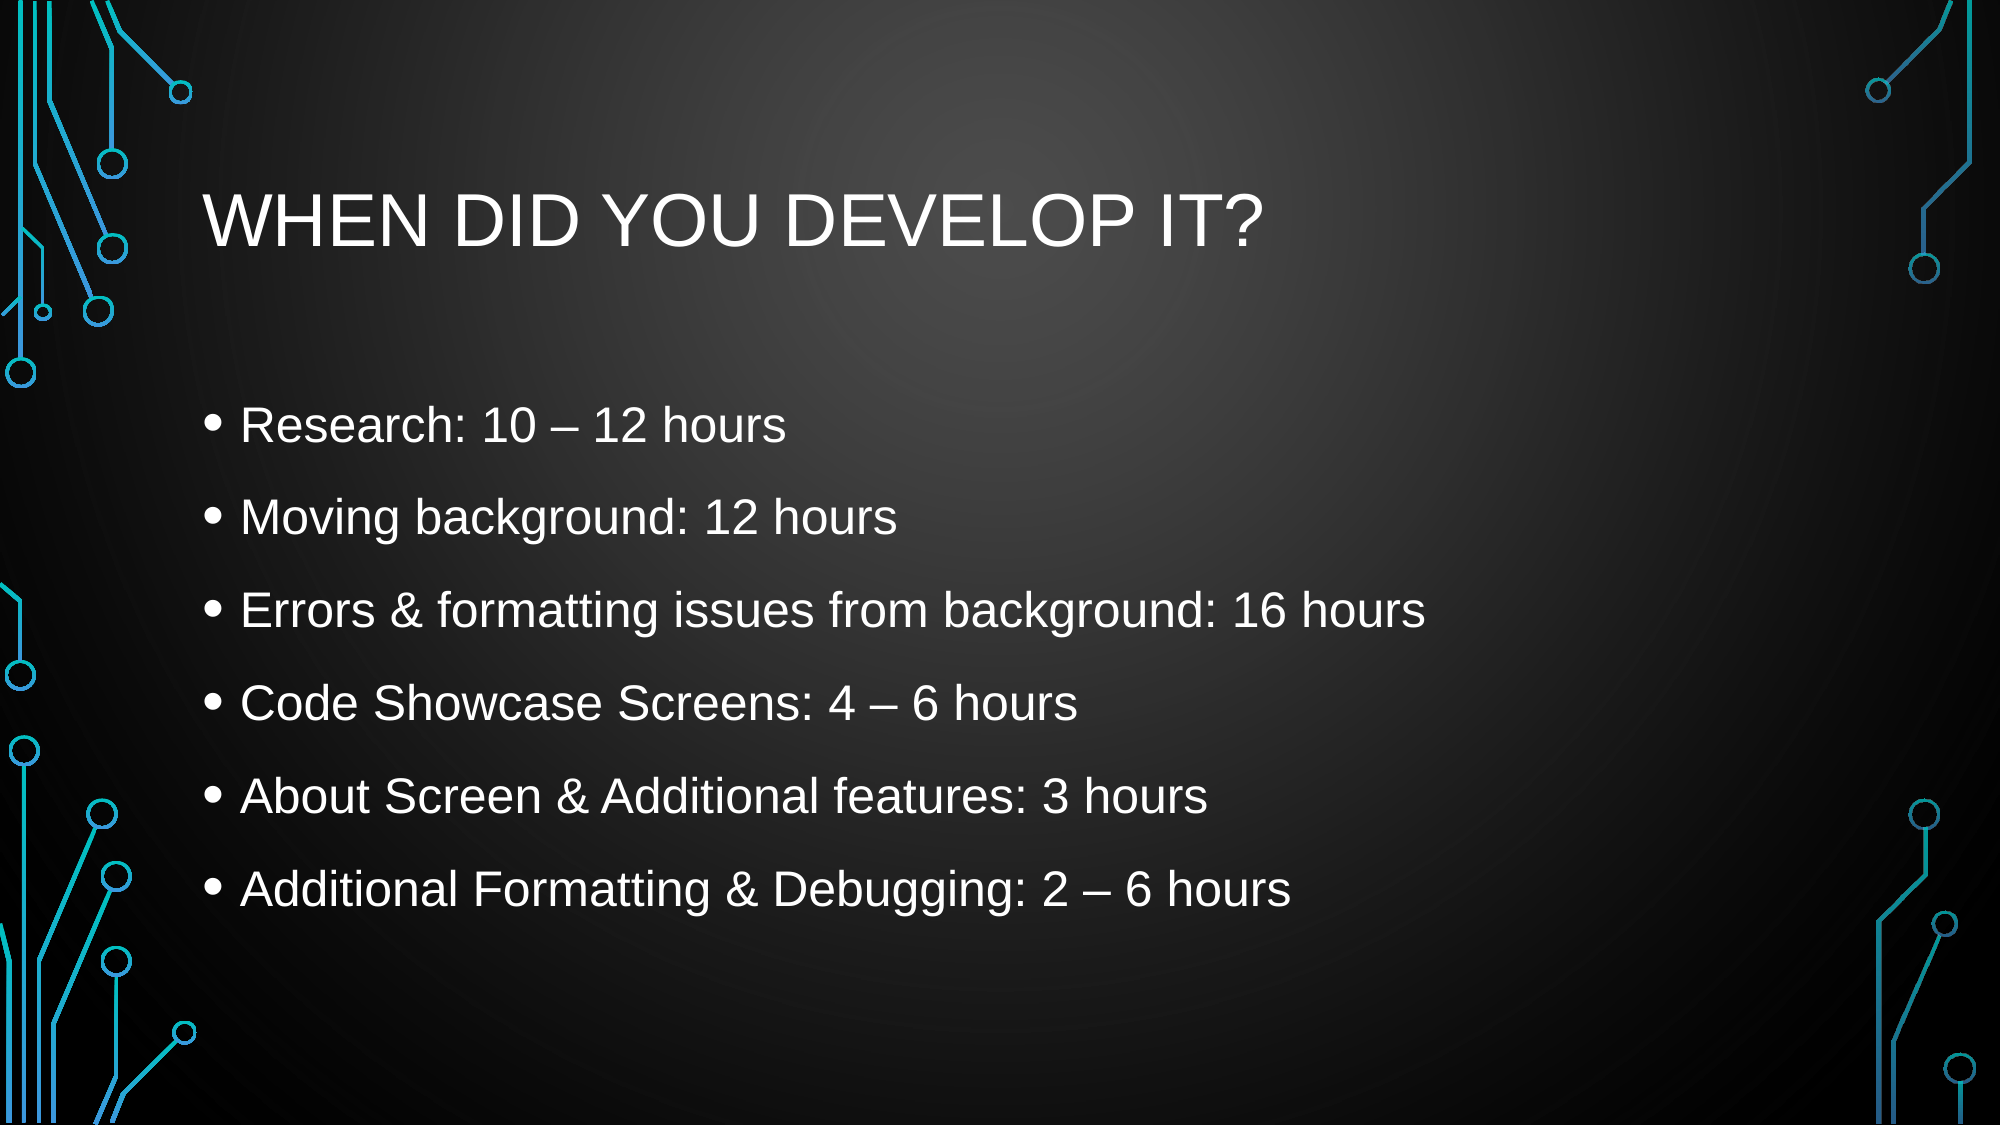

# When did you develop it?
Research: 10 – 12 hours
Moving background: 12 hours
Errors & formatting issues from background: 16 hours
Code Showcase Screens: 4 – 6 hours
About Screen & Additional features: 3 hours
Additional Formatting & Debugging: 2 – 6 hours